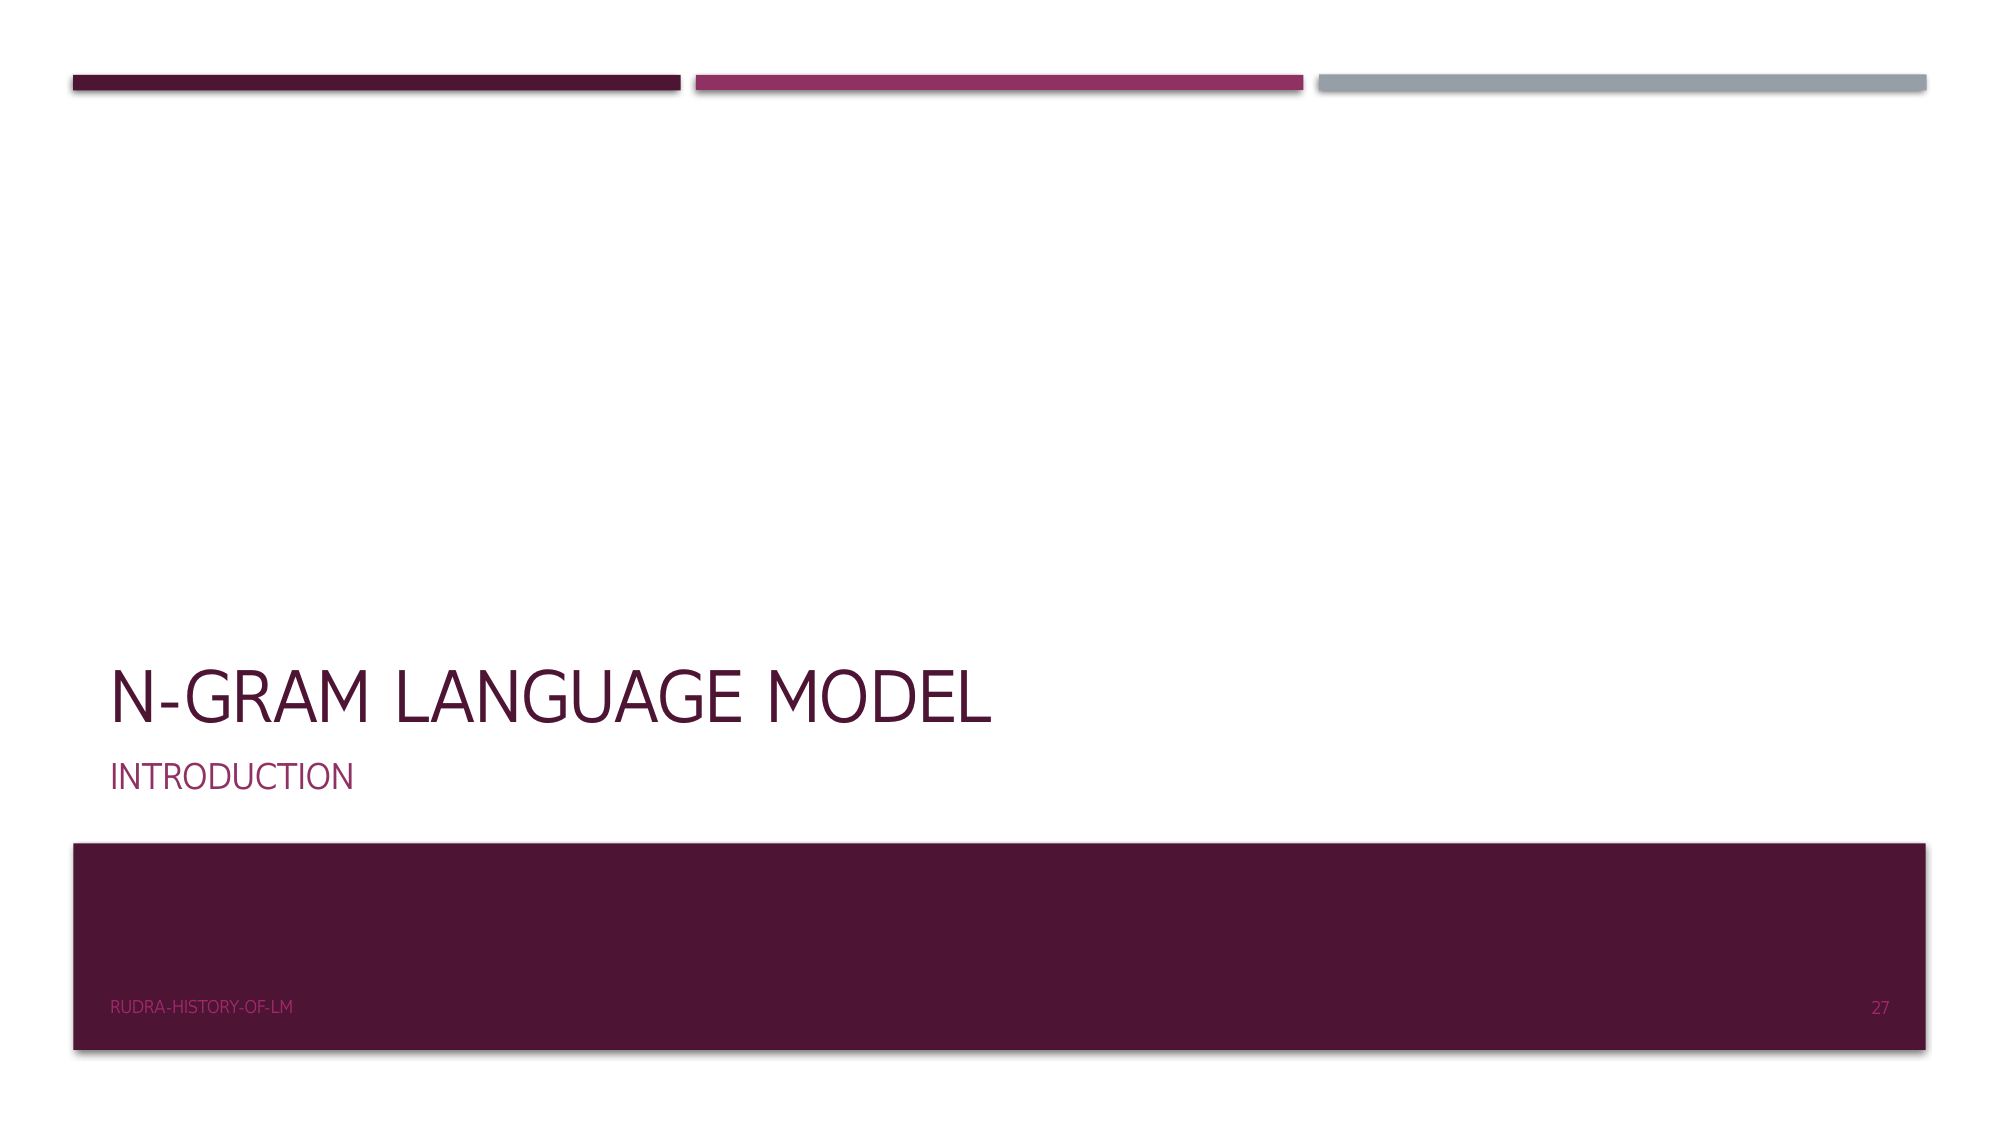

# n-gram Language Model
Introduction
Rudra-History-of-LM
27